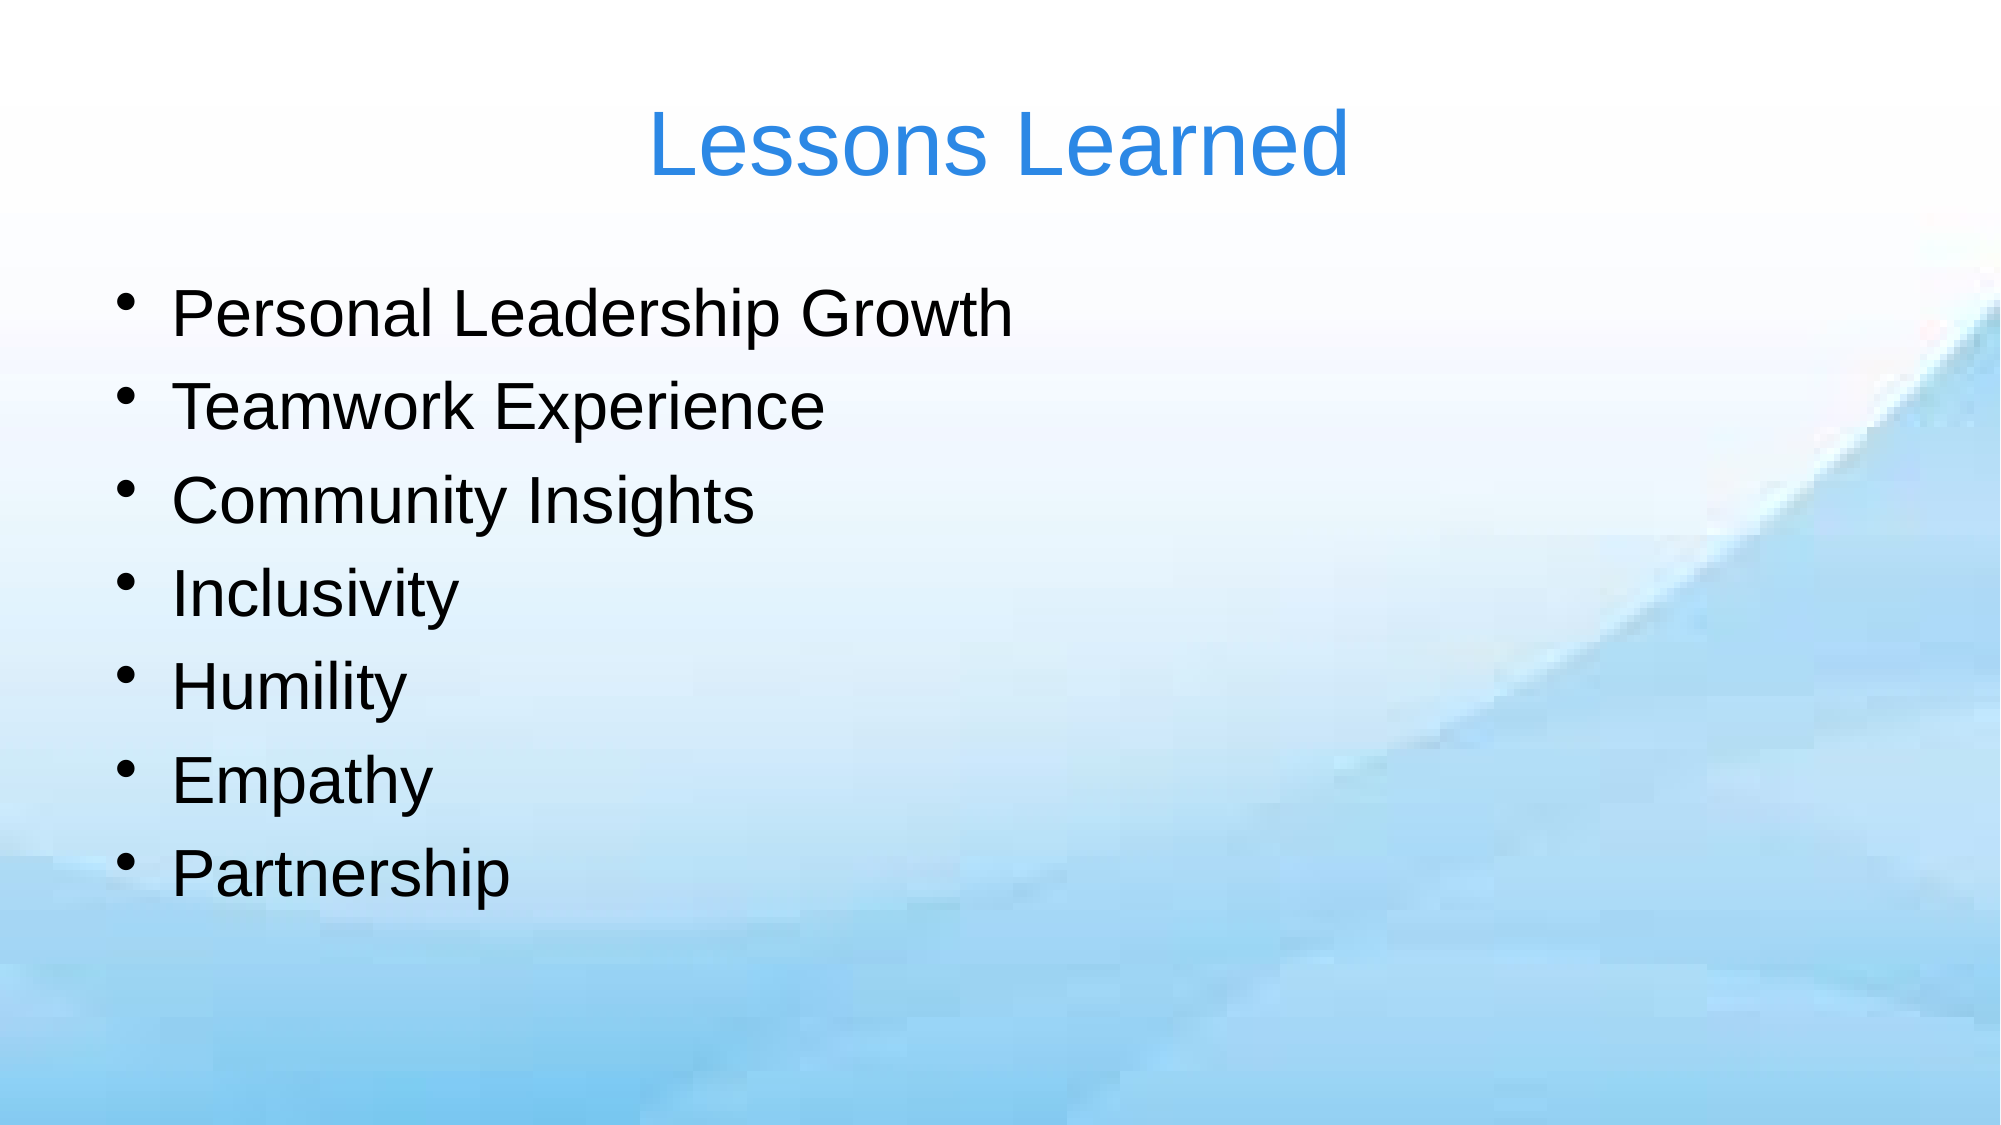

# Lessons Learned
Personal Leadership Growth
Teamwork Experience
Community Insights
Inclusivity
Humility
Empathy
Partnership